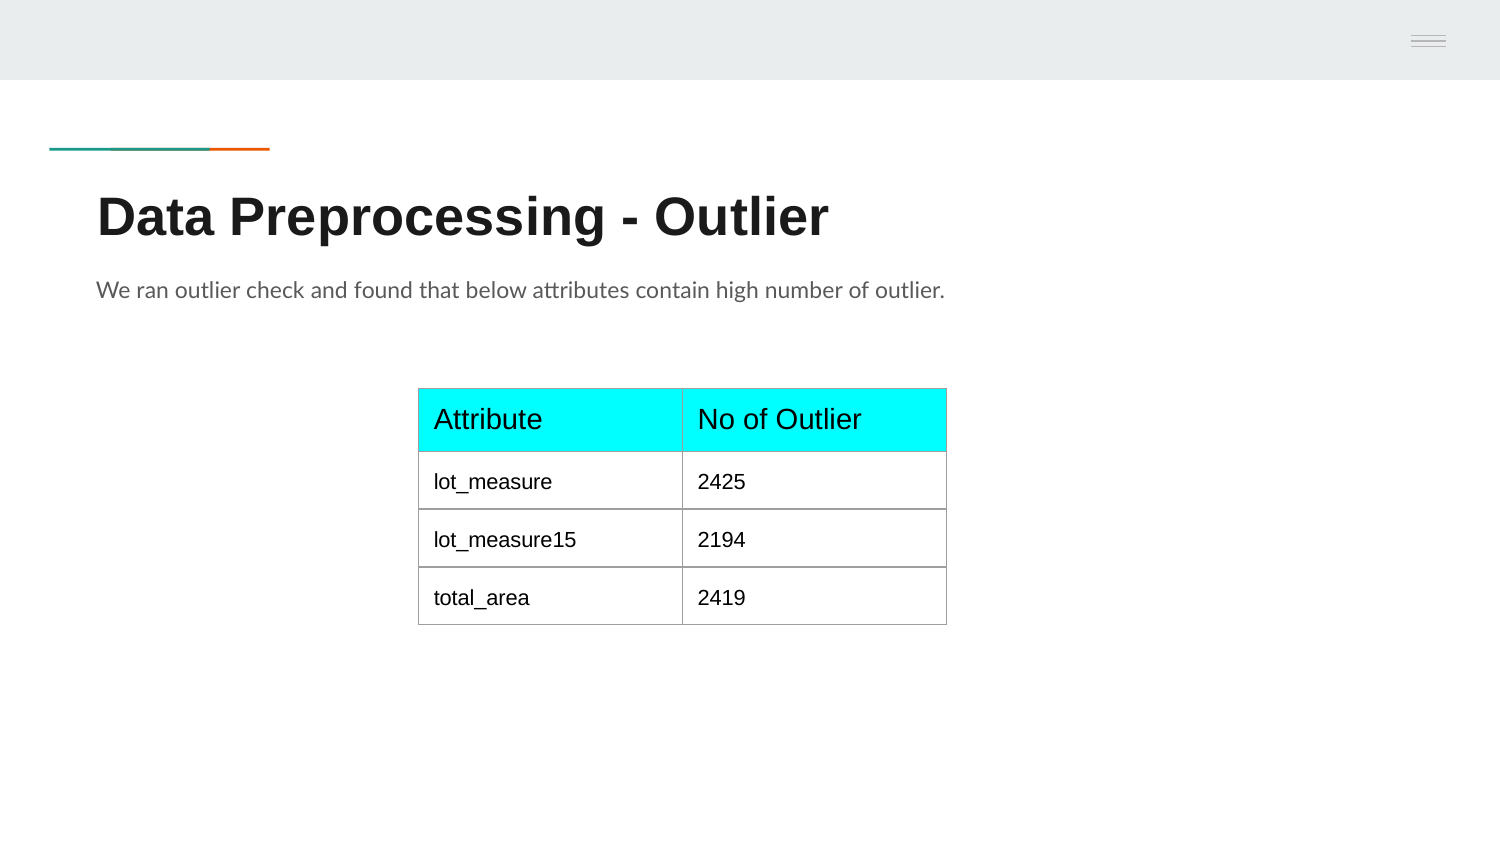

# Data Preprocessing - Outlier
We ran outlier check and found that below attributes contain high number of outlier.

| Attribute | No of Outlier |
| --- | --- |
| lot\_measure | 2425 |
| lot\_measure15 | 2194 |
| total\_area | 2419 |